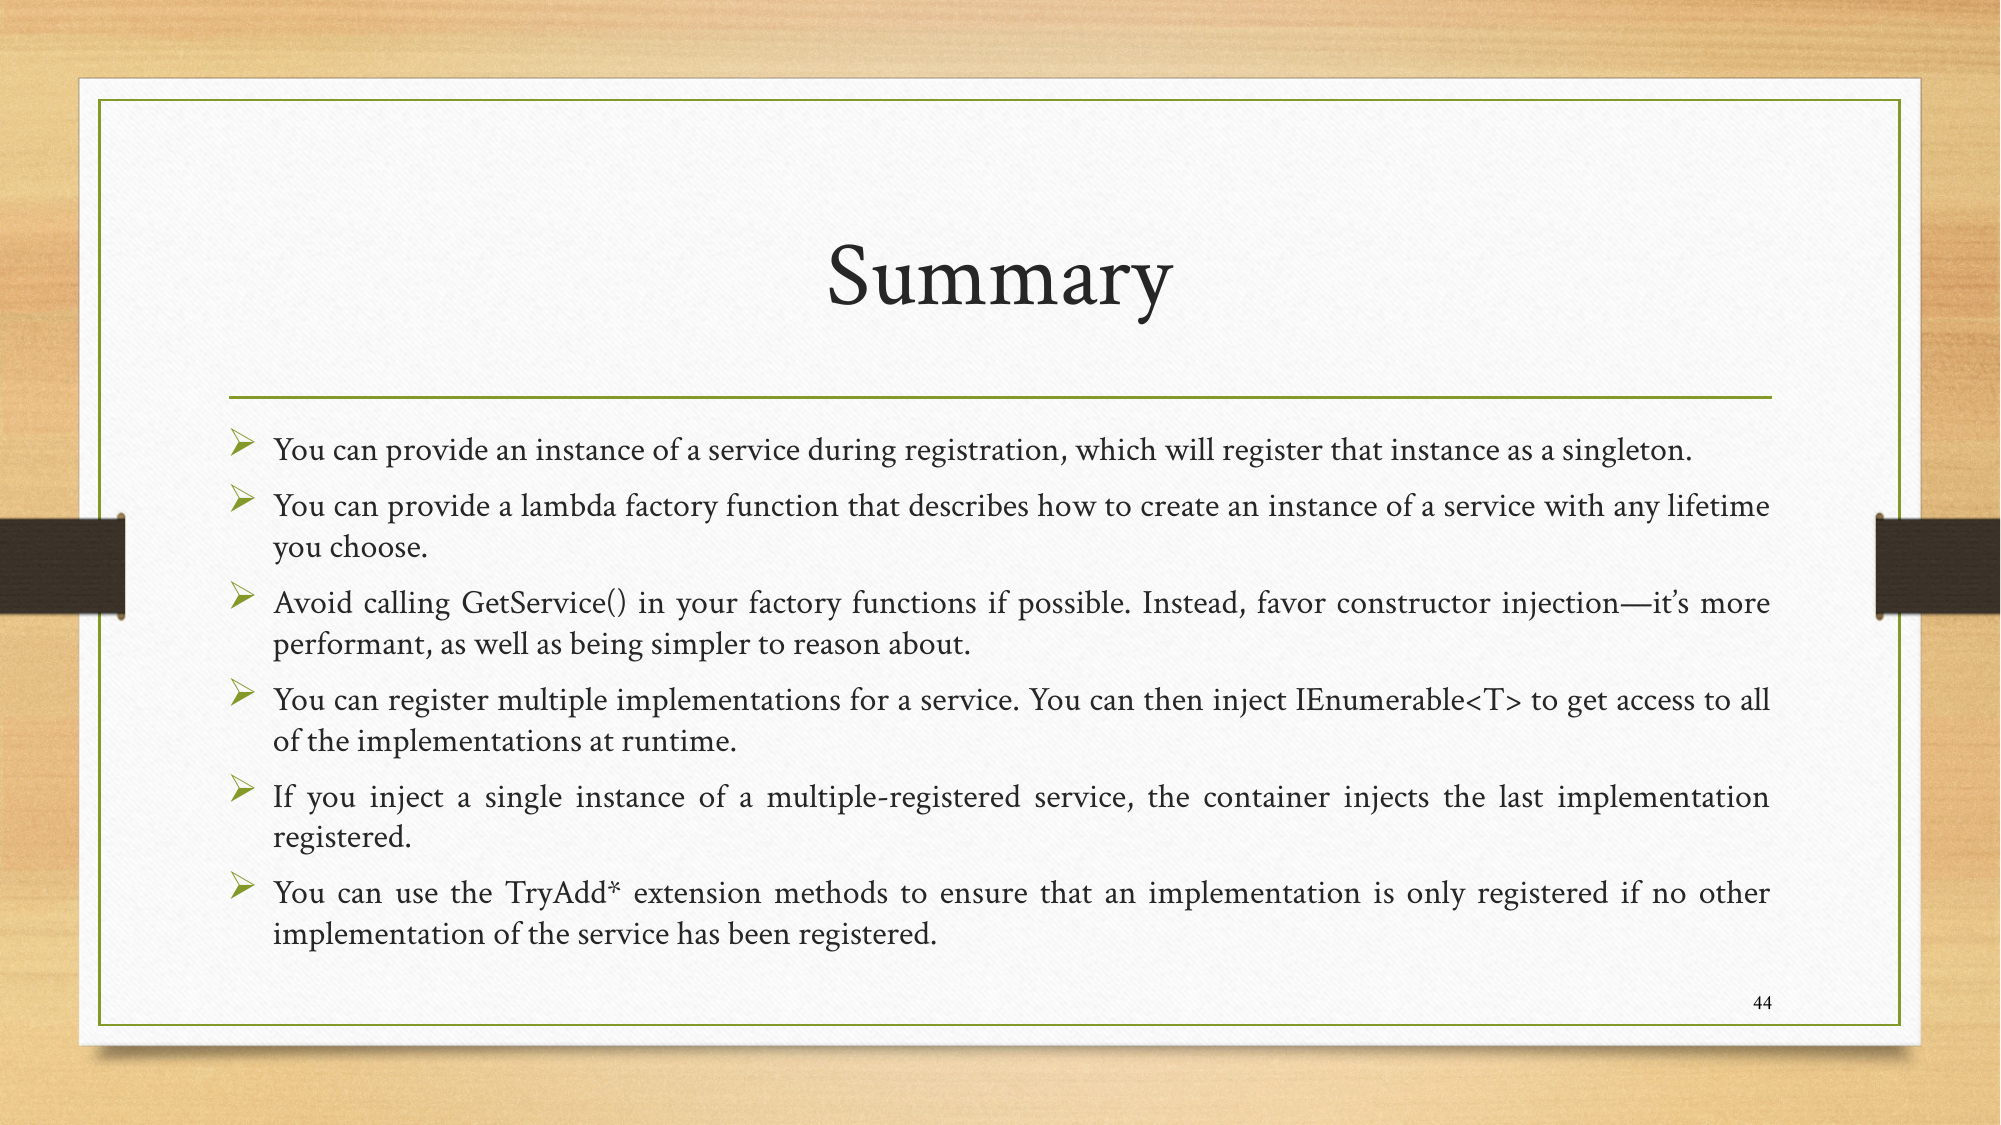

# Summary
You can provide an instance of a service during registration, which will register that instance as a singleton.
You can provide a lambda factory function that describes how to create an instance of a service with any lifetime you choose.
Avoid calling GetService() in your factory functions if possible. Instead, favor constructor injection—it’s more performant, as well as being simpler to reason about.
You can register multiple implementations for a service. You can then inject IEnumerable<T> to get access to all of the implementations at runtime.
If you inject a single instance of a multiple-registered service, the container injects the last implementation registered.
You can use the TryAdd* extension methods to ensure that an implementation is only registered if no other implementation of the service has been registered.
44